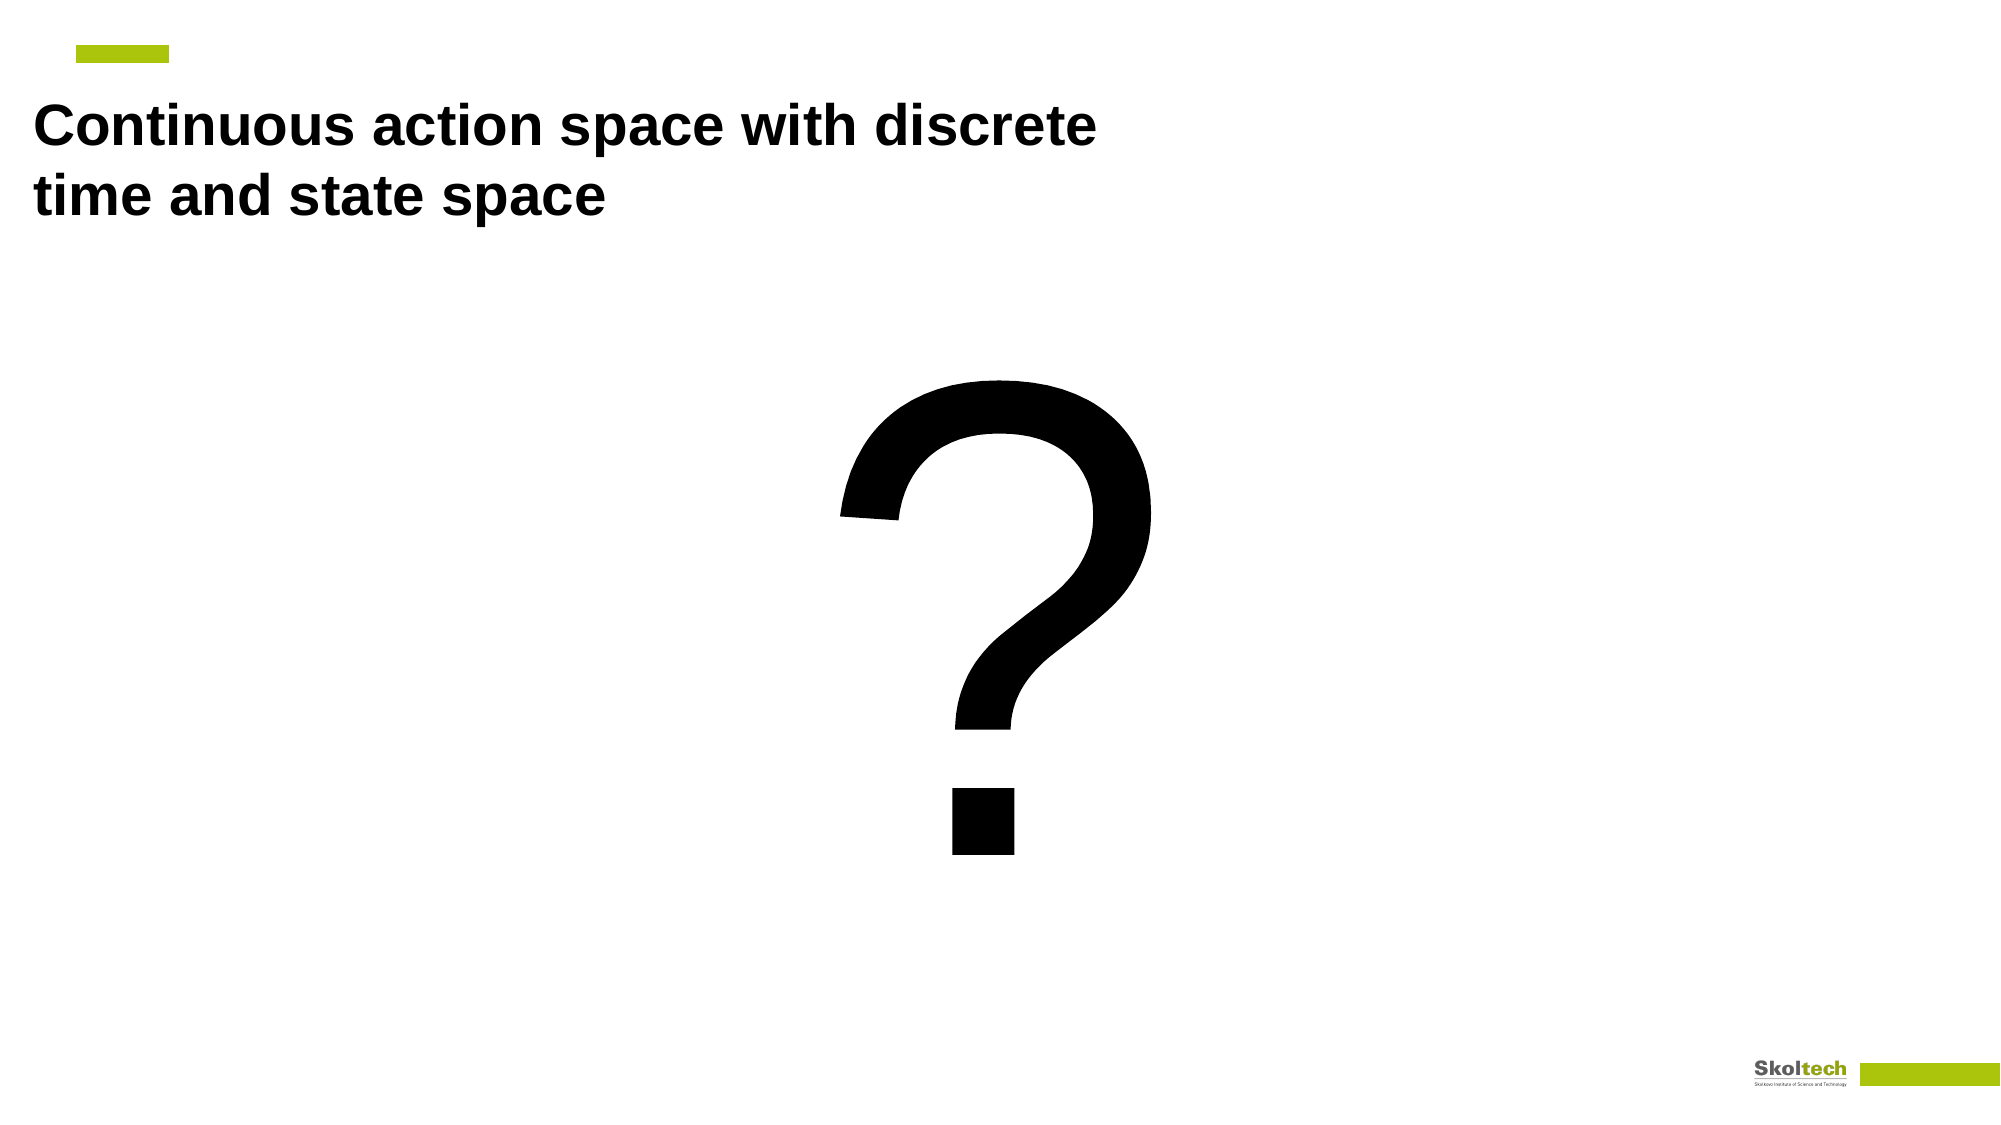

Continuous action space with discrete time and state space
?